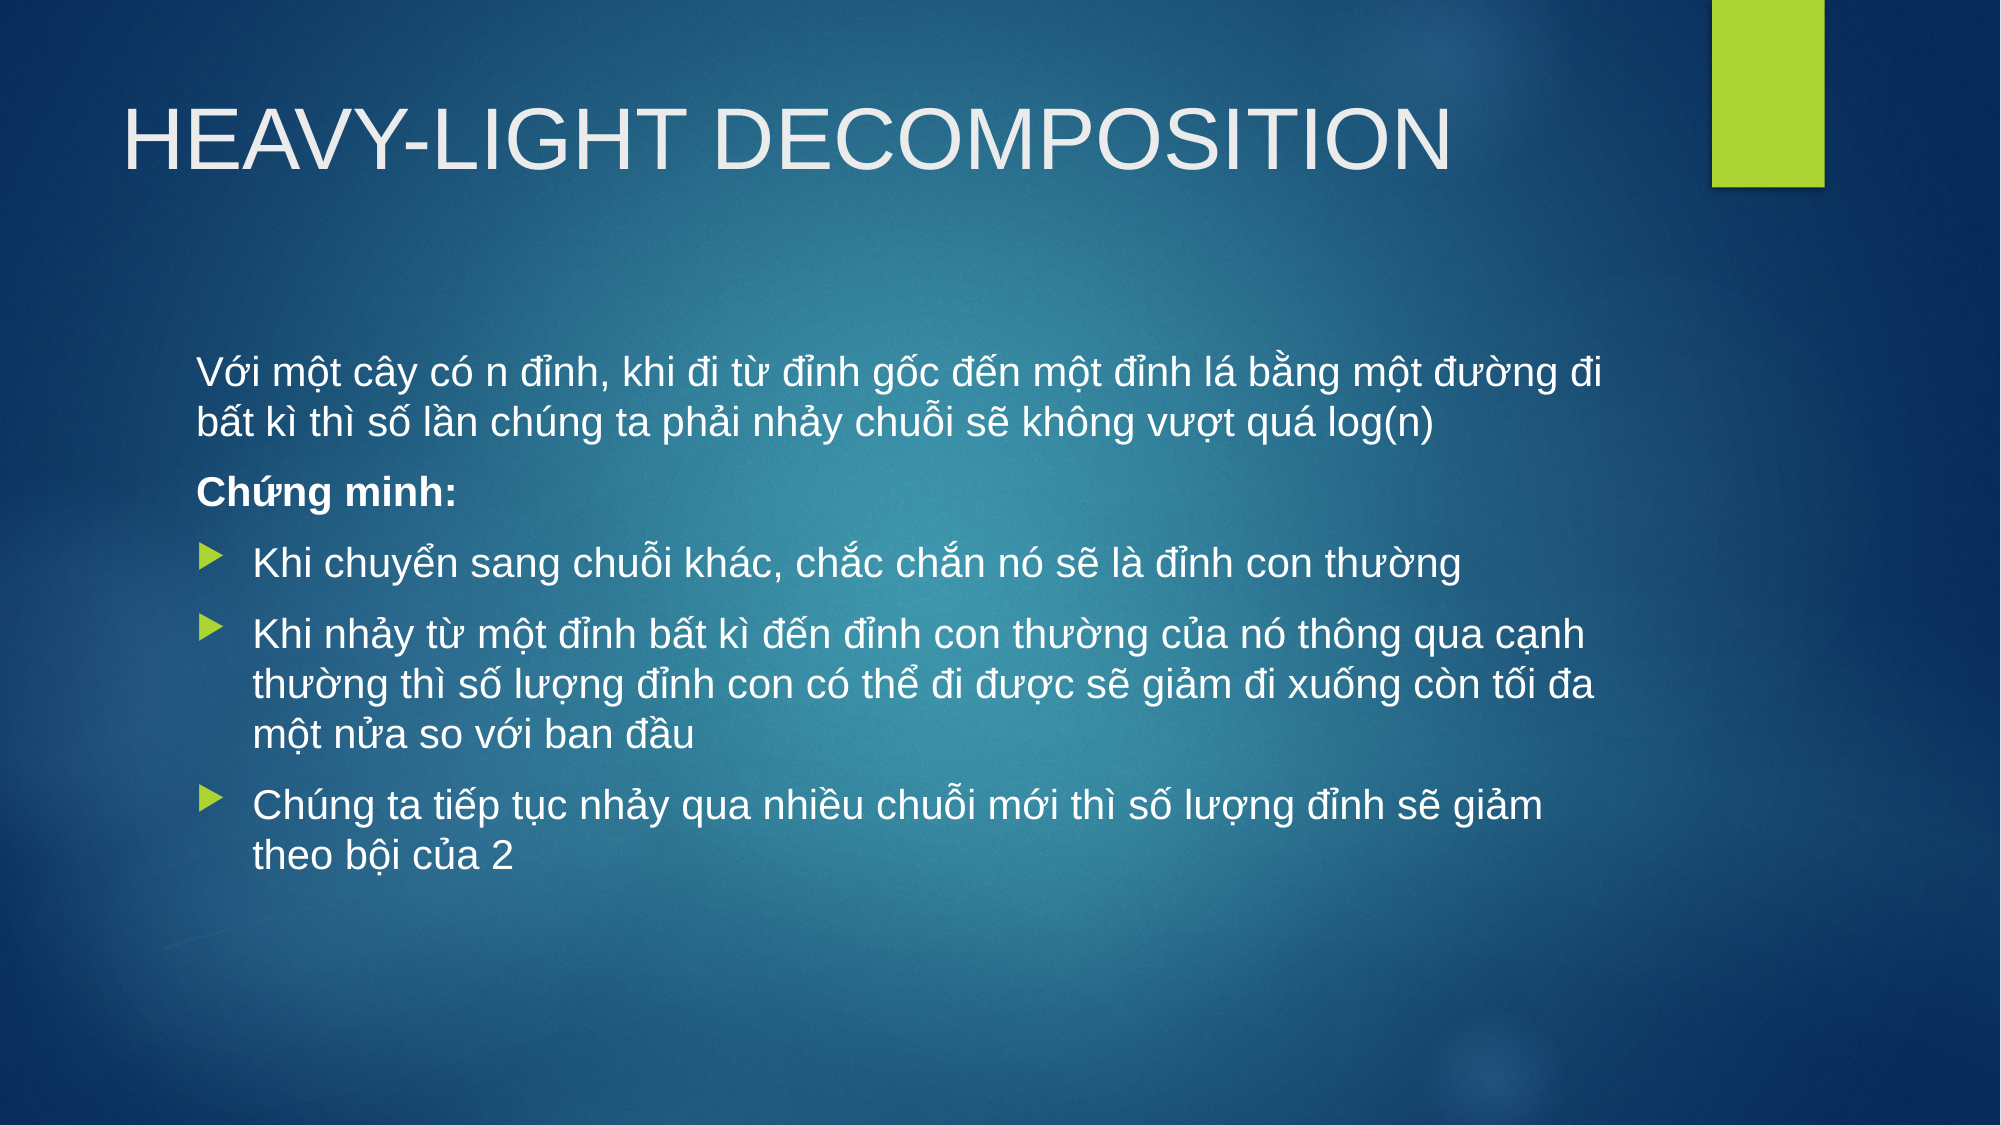

# HEAVY-LIGHT DECOMPOSITION
Với một cây có n đỉnh, khi đi từ đỉnh gốc đến một đỉnh lá bằng một đường đi bất kì thì số lần chúng ta phải nhảy chuỗi sẽ không vượt quá log(n)
Chứng minh:
Khi chuyển sang chuỗi khác, chắc chắn nó sẽ là đỉnh con thường
Khi nhảy từ một đỉnh bất kì đến đỉnh con thường của nó thông qua cạnh thường thì số lượng đỉnh con có thể đi được sẽ giảm đi xuống còn tối đa một nửa so với ban đầu
Chúng ta tiếp tục nhảy qua nhiều chuỗi mới thì số lượng đỉnh sẽ giảm theo bội của 2